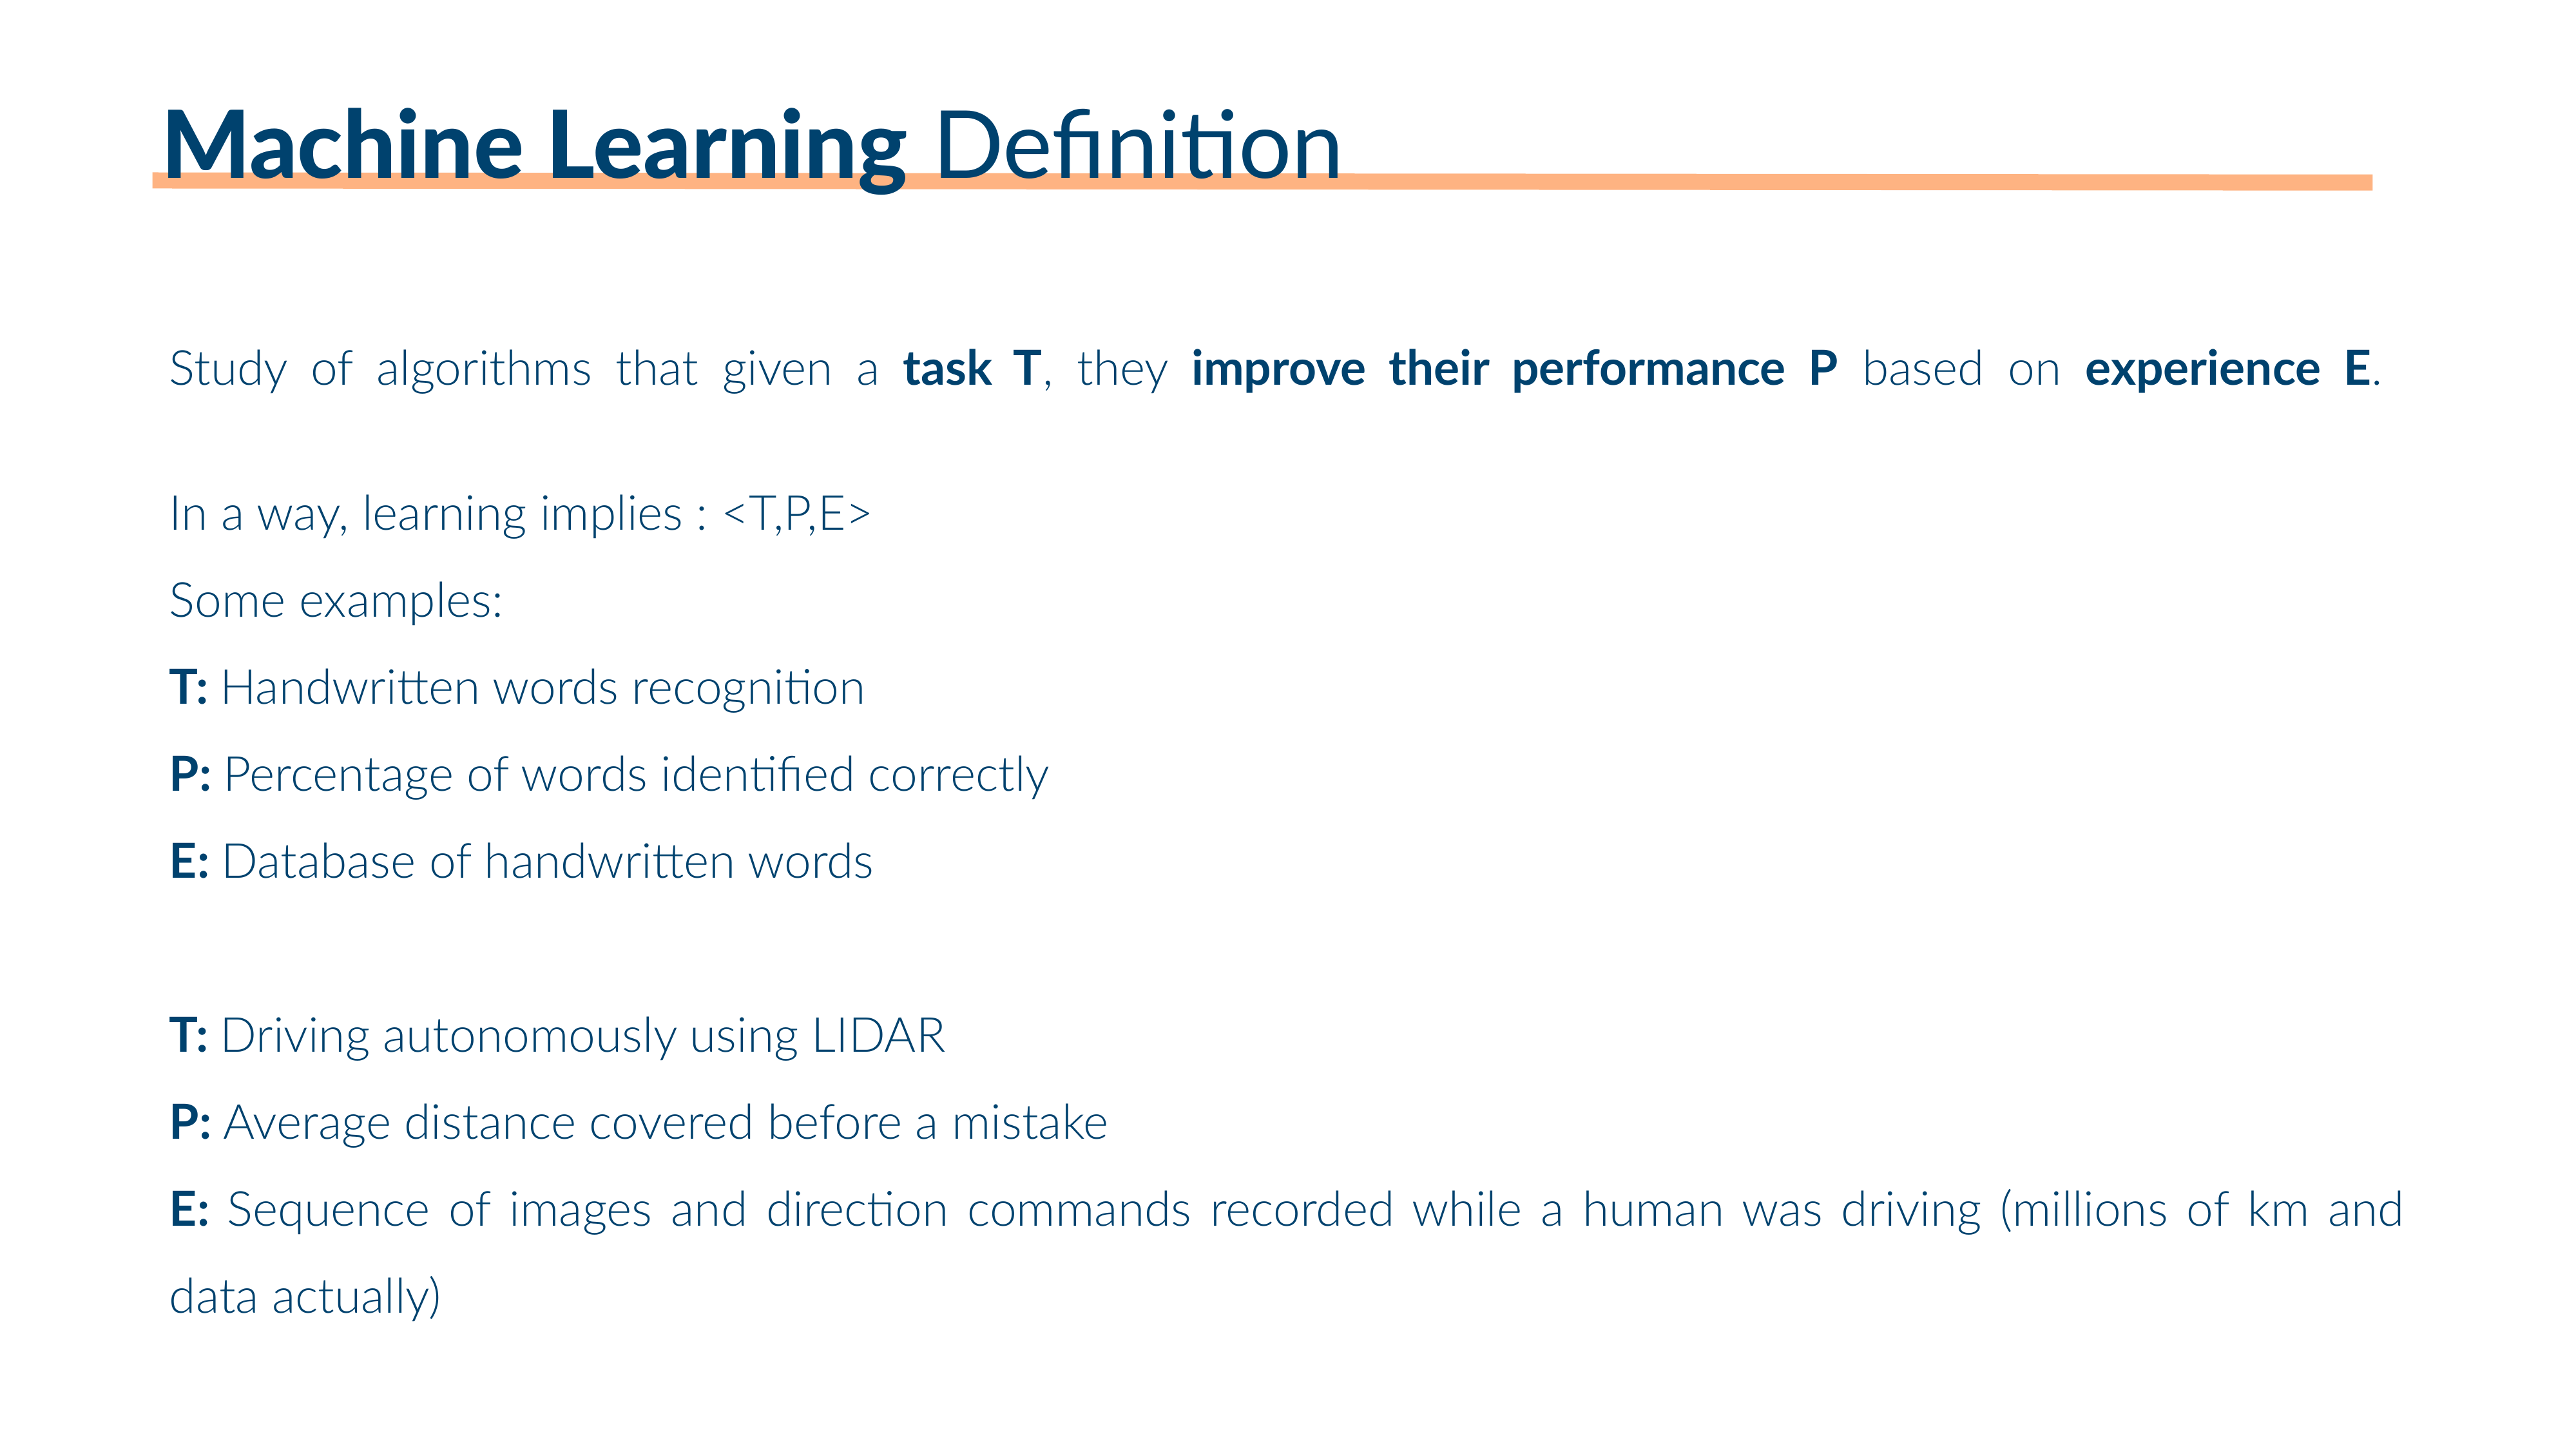

Machine Learning Definition
Study of algorithms that given a task T, they improve their performance P based on experience E.
In a way, learning implies : <T,P,E>
Some examples:
T: Handwritten words recognition
P: Percentage of words identified correctly
E: Database of handwritten words

T: Driving autonomously using LIDAR
P: Average distance covered before a mistake
E: Sequence of images and direction commands recorded while a human was driving (millions of km and data actually)